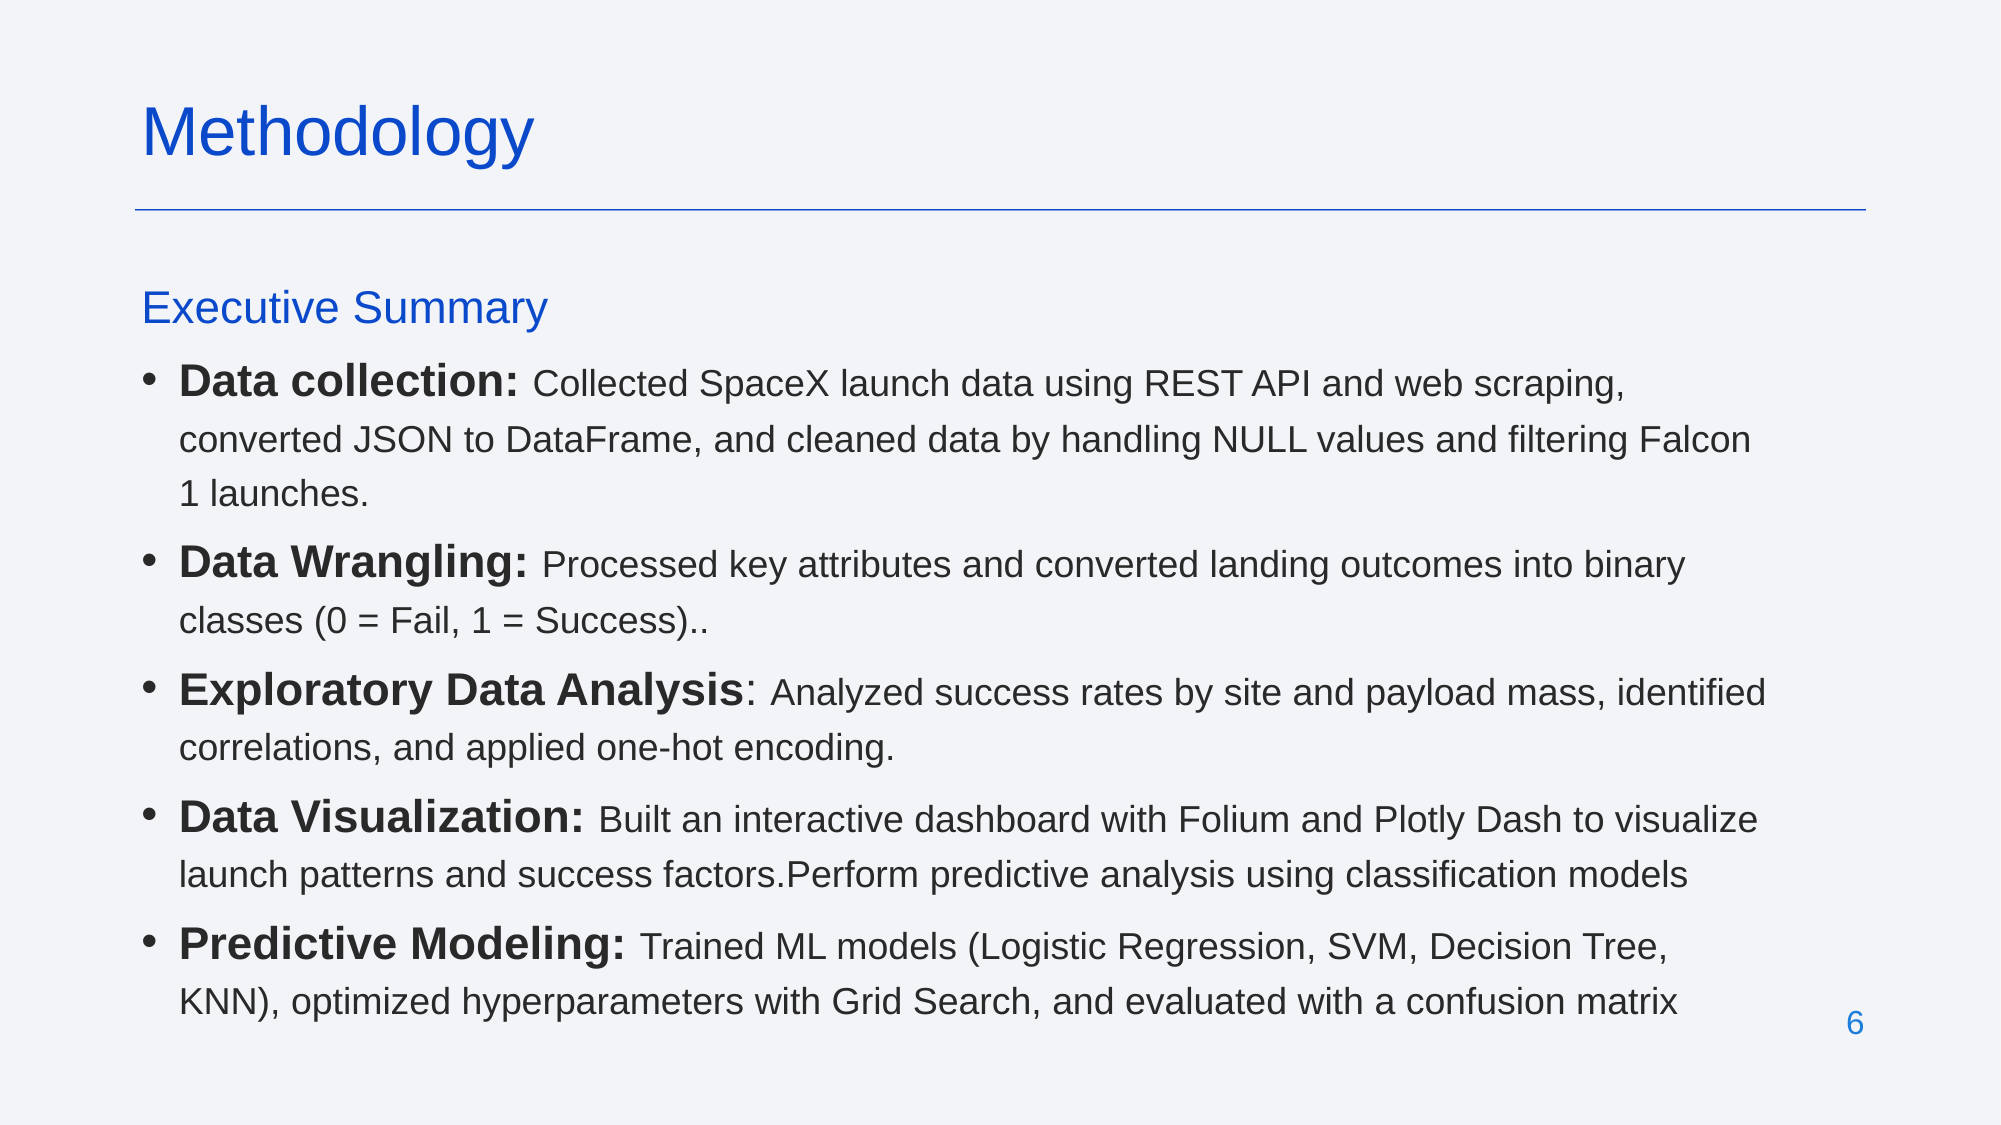

Methodology
Executive Summary
Data collection: Collected SpaceX launch data using REST API and web scraping, converted JSON to DataFrame, and cleaned data by handling NULL values and filtering Falcon 1 launches.
Data Wrangling: Processed key attributes and converted landing outcomes into binary classes (0 = Fail, 1 = Success)..
Exploratory Data Analysis: Analyzed success rates by site and payload mass, identified correlations, and applied one-hot encoding.
Data Visualization: Built an interactive dashboard with Folium and Plotly Dash to visualize launch patterns and success factors.Perform predictive analysis using classification models
Predictive Modeling: Trained ML models (Logistic Regression, SVM, Decision Tree, KNN), optimized hyperparameters with Grid Search, and evaluated with a confusion matrix

6